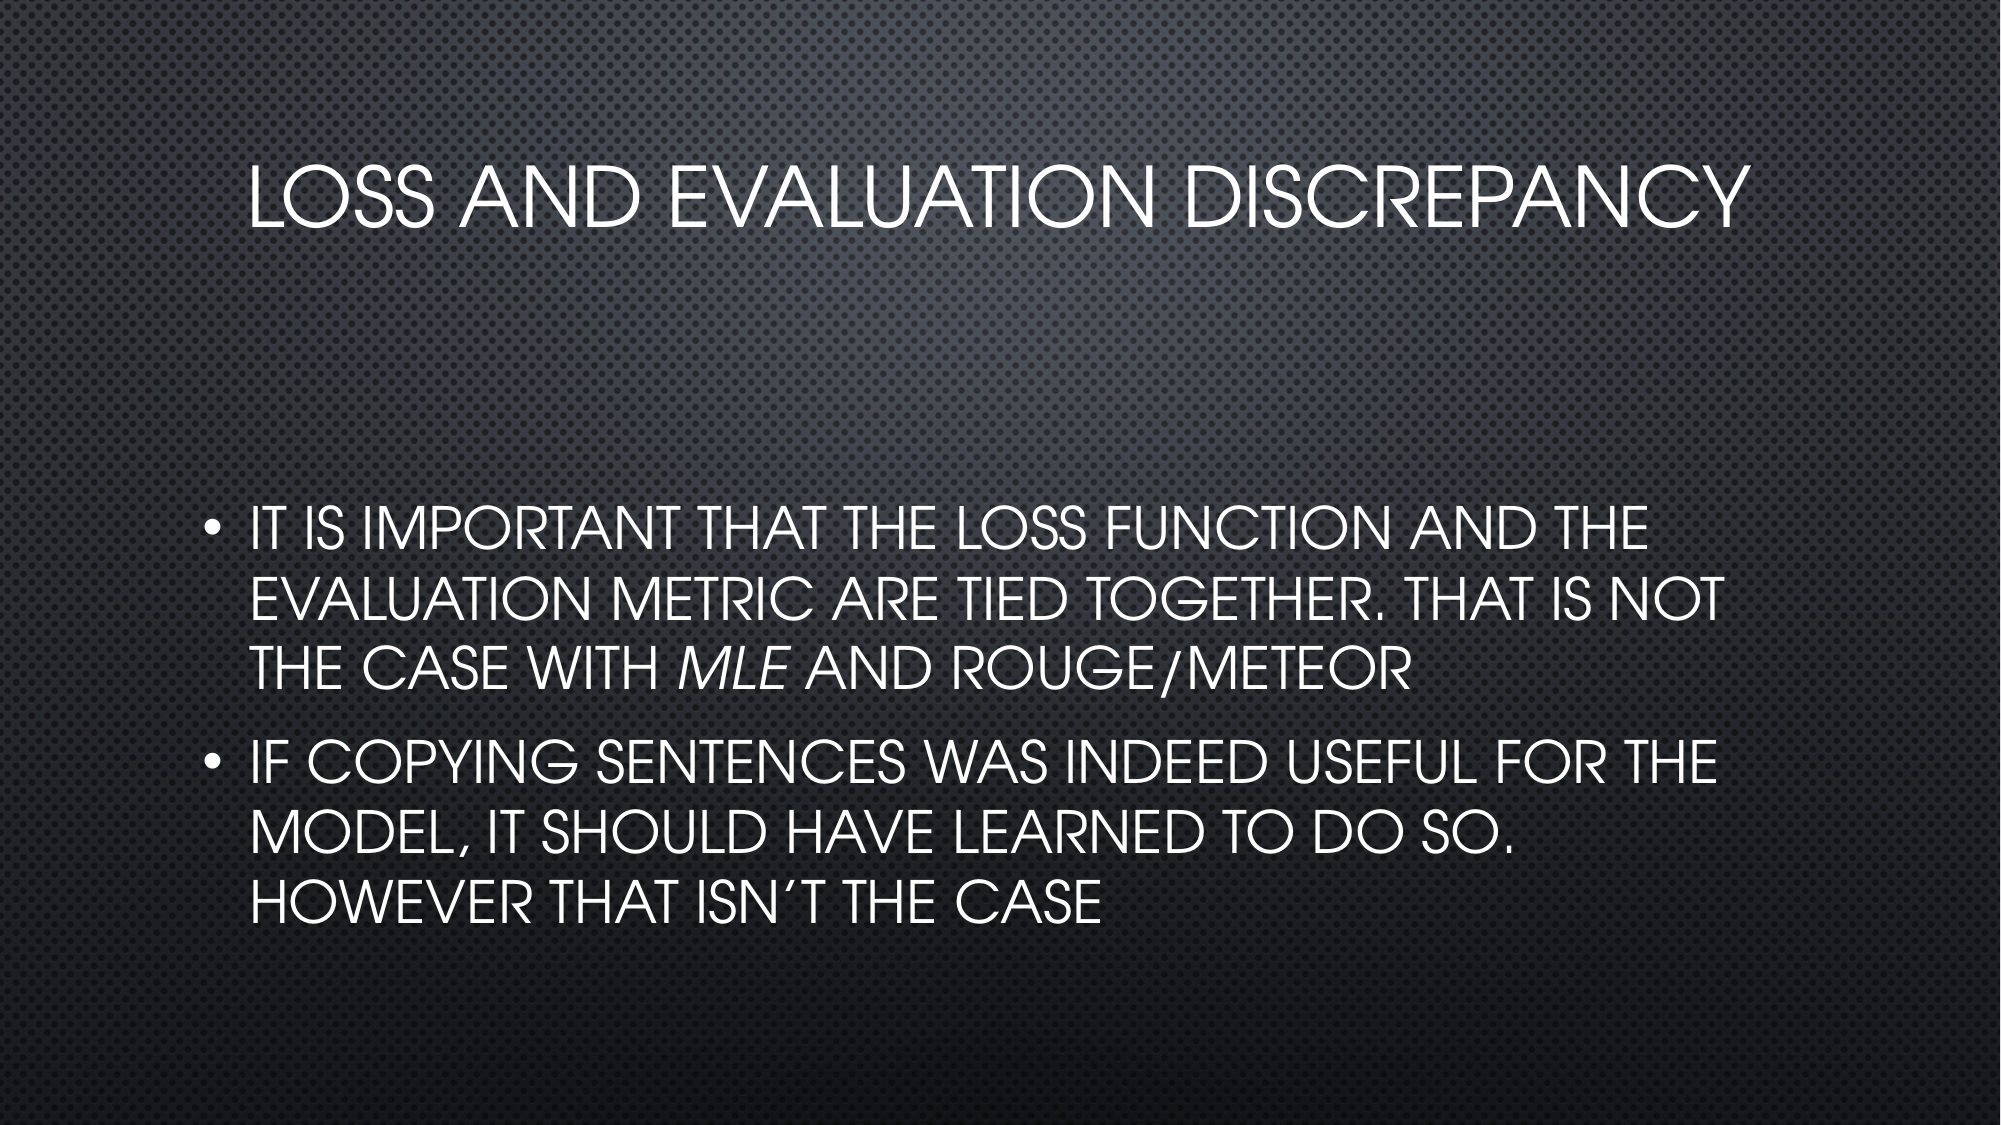

# Loss and Evaluation Discrepancy
It is important that the loss function and the evaluation metric are tied together. That is not the case with mle and Rouge/Meteor
If copying sentences was indeed useful for the model, it should have learned to do so. However that isn’t the case